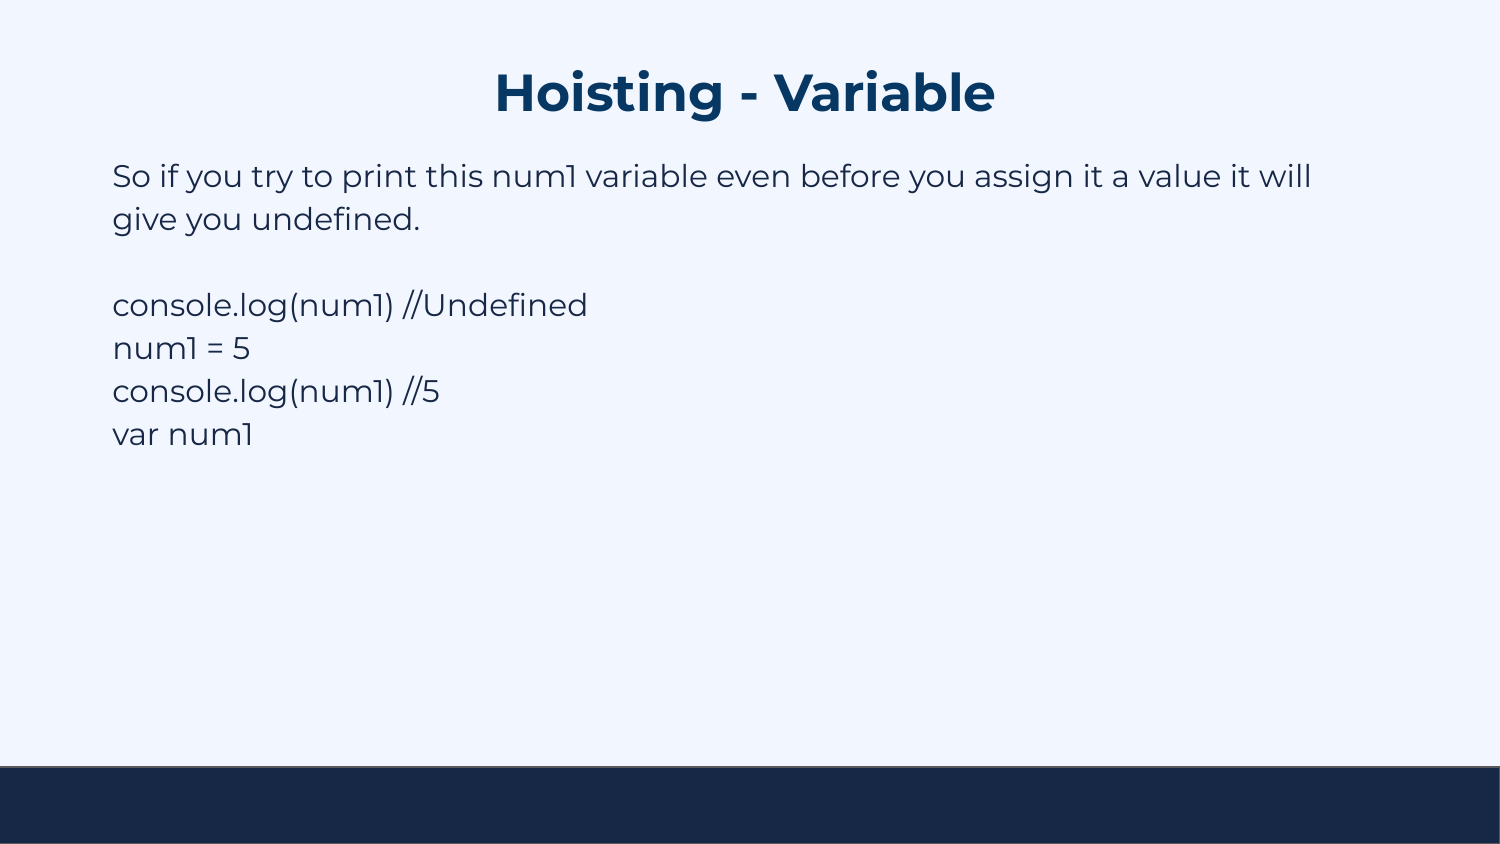

# Hoisting - Variable

So if you try to print this num1 variable even before you assign it a value it will give you undefined.

console.log(num1) //Undefined
num1 = 5
console.log(num1) //5
var num1